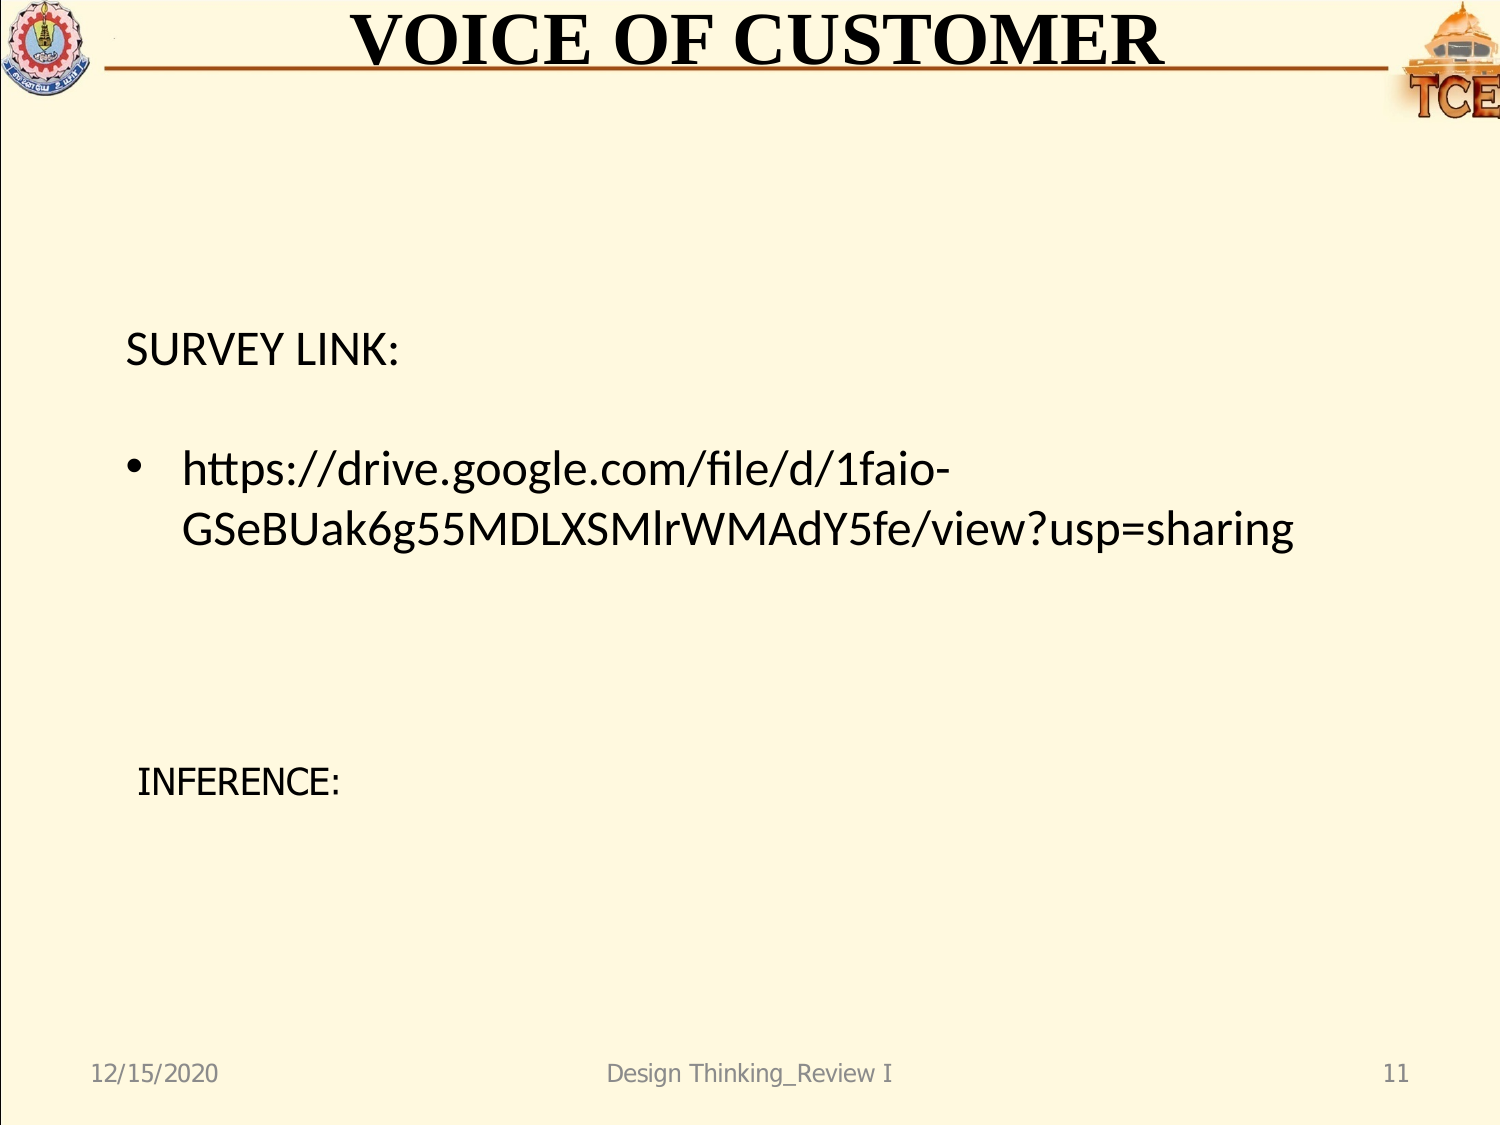

VOICE OF CUSTOMER

SURVEY LINK:

https://drive.google.com/file/d/1faio-GSeBUak6g55MDLXSMlrWMAdY5fe/view?usp=sharing
INFERENCE:

12/15/2020
Design Thinking_Review I
11